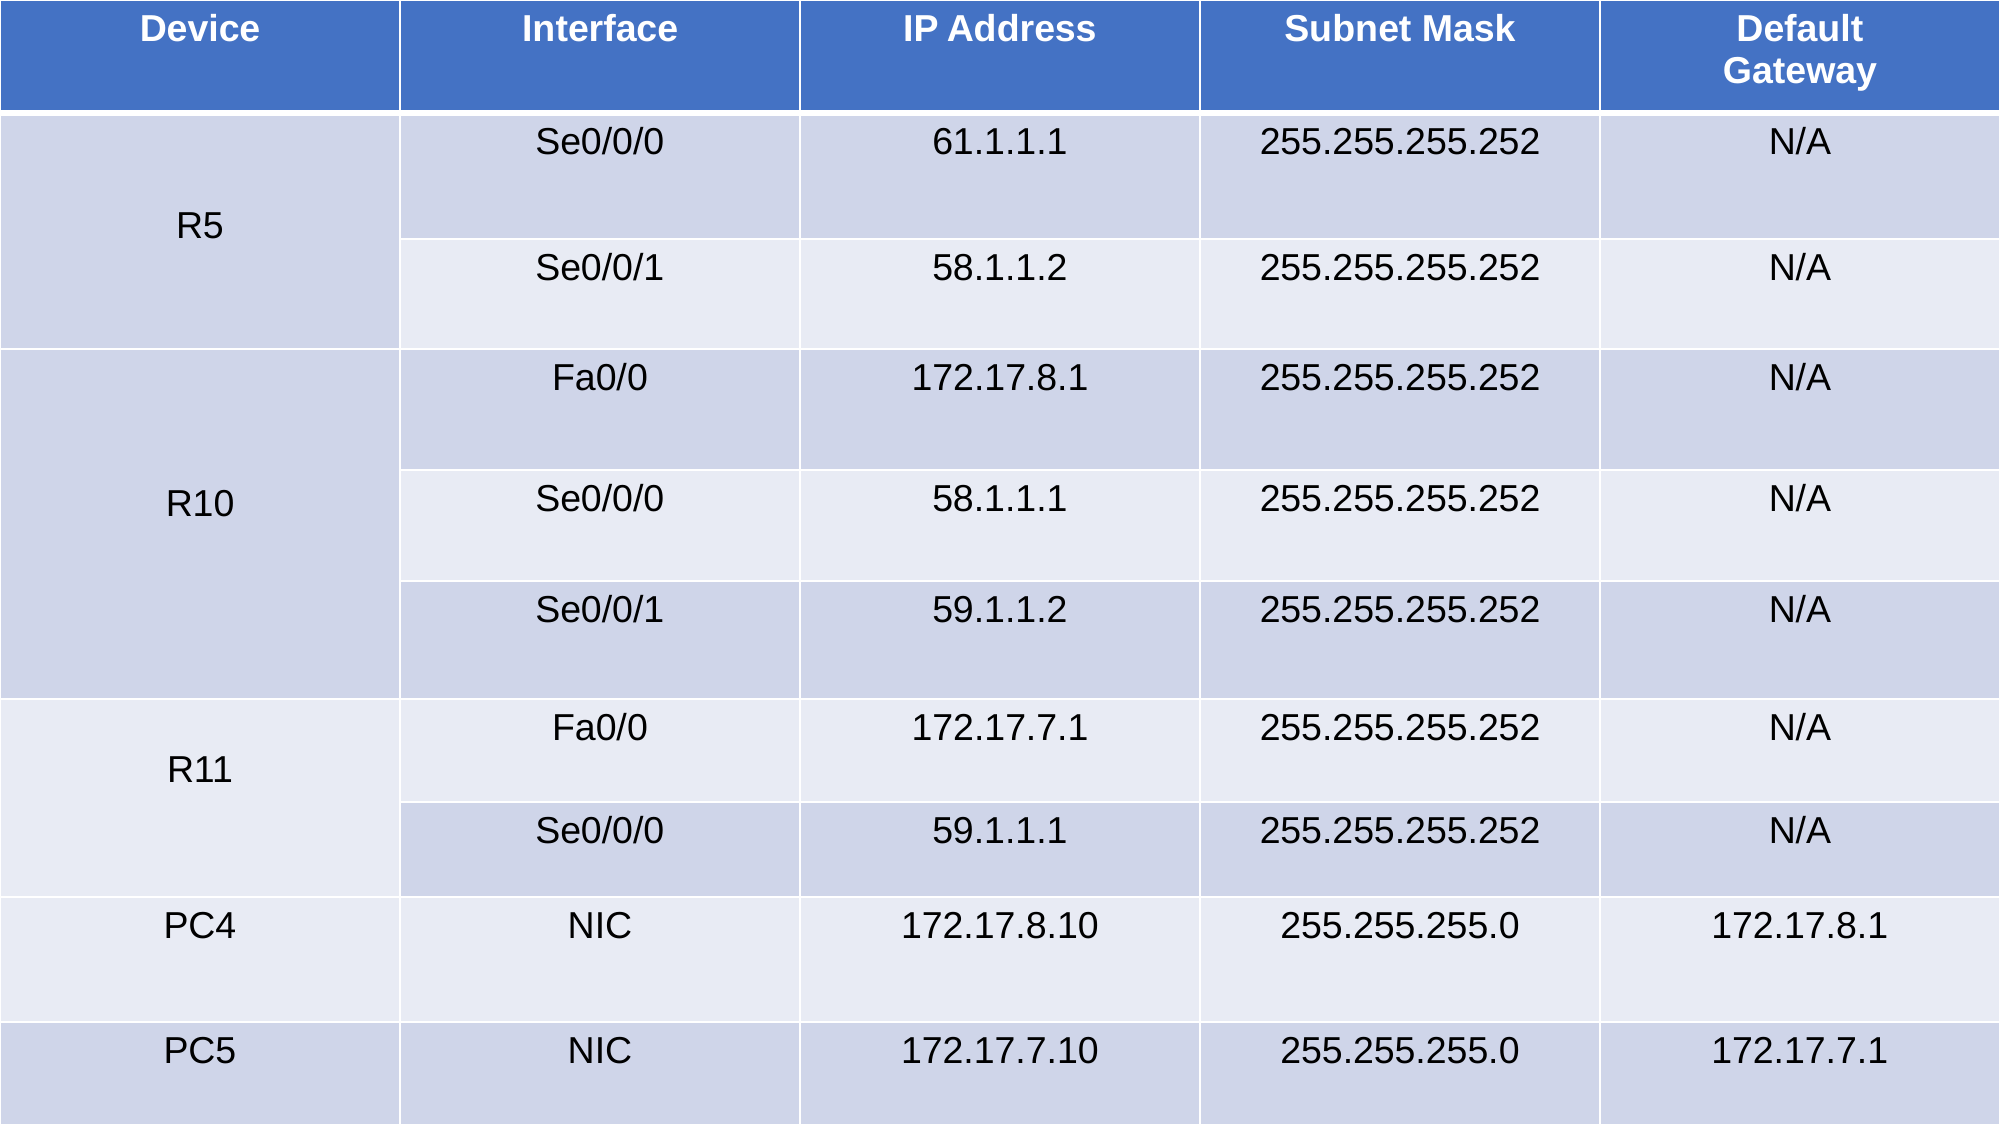

| Device | Interface | IP Address | Subnet Mask | Default Gateway |
| --- | --- | --- | --- | --- |
| R5 | Se0/0/0 | 61.1.1.1 | 255.255.255.252 | N/A |
|  | Se0/0/1 | 58.1.1.2 | 255.255.255.252 | N/A |
| R10 | Fa0/0 | 172.17.8.1 | 255.255.255.252 | N/A |
|  | Se0/0/0 | 58.1.1.1 | 255.255.255.252 | N/A |
|  | Se0/0/1 | 59.1.1.2 | 255.255.255.252 | N/A |
| R11 | Fa0/0 | 172.17.7.1 | 255.255.255.252 | N/A |
|  | Se0/0/0 | 59.1.1.1 | 255.255.255.252 | N/A |
| PC4 | NIC | 172.17.8.10 | 255.255.255.0 | 172.17.8.1 |
| PC5 | NIC | 172.17.7.10 | 255.255.255.0 | 172.17.7.1 |